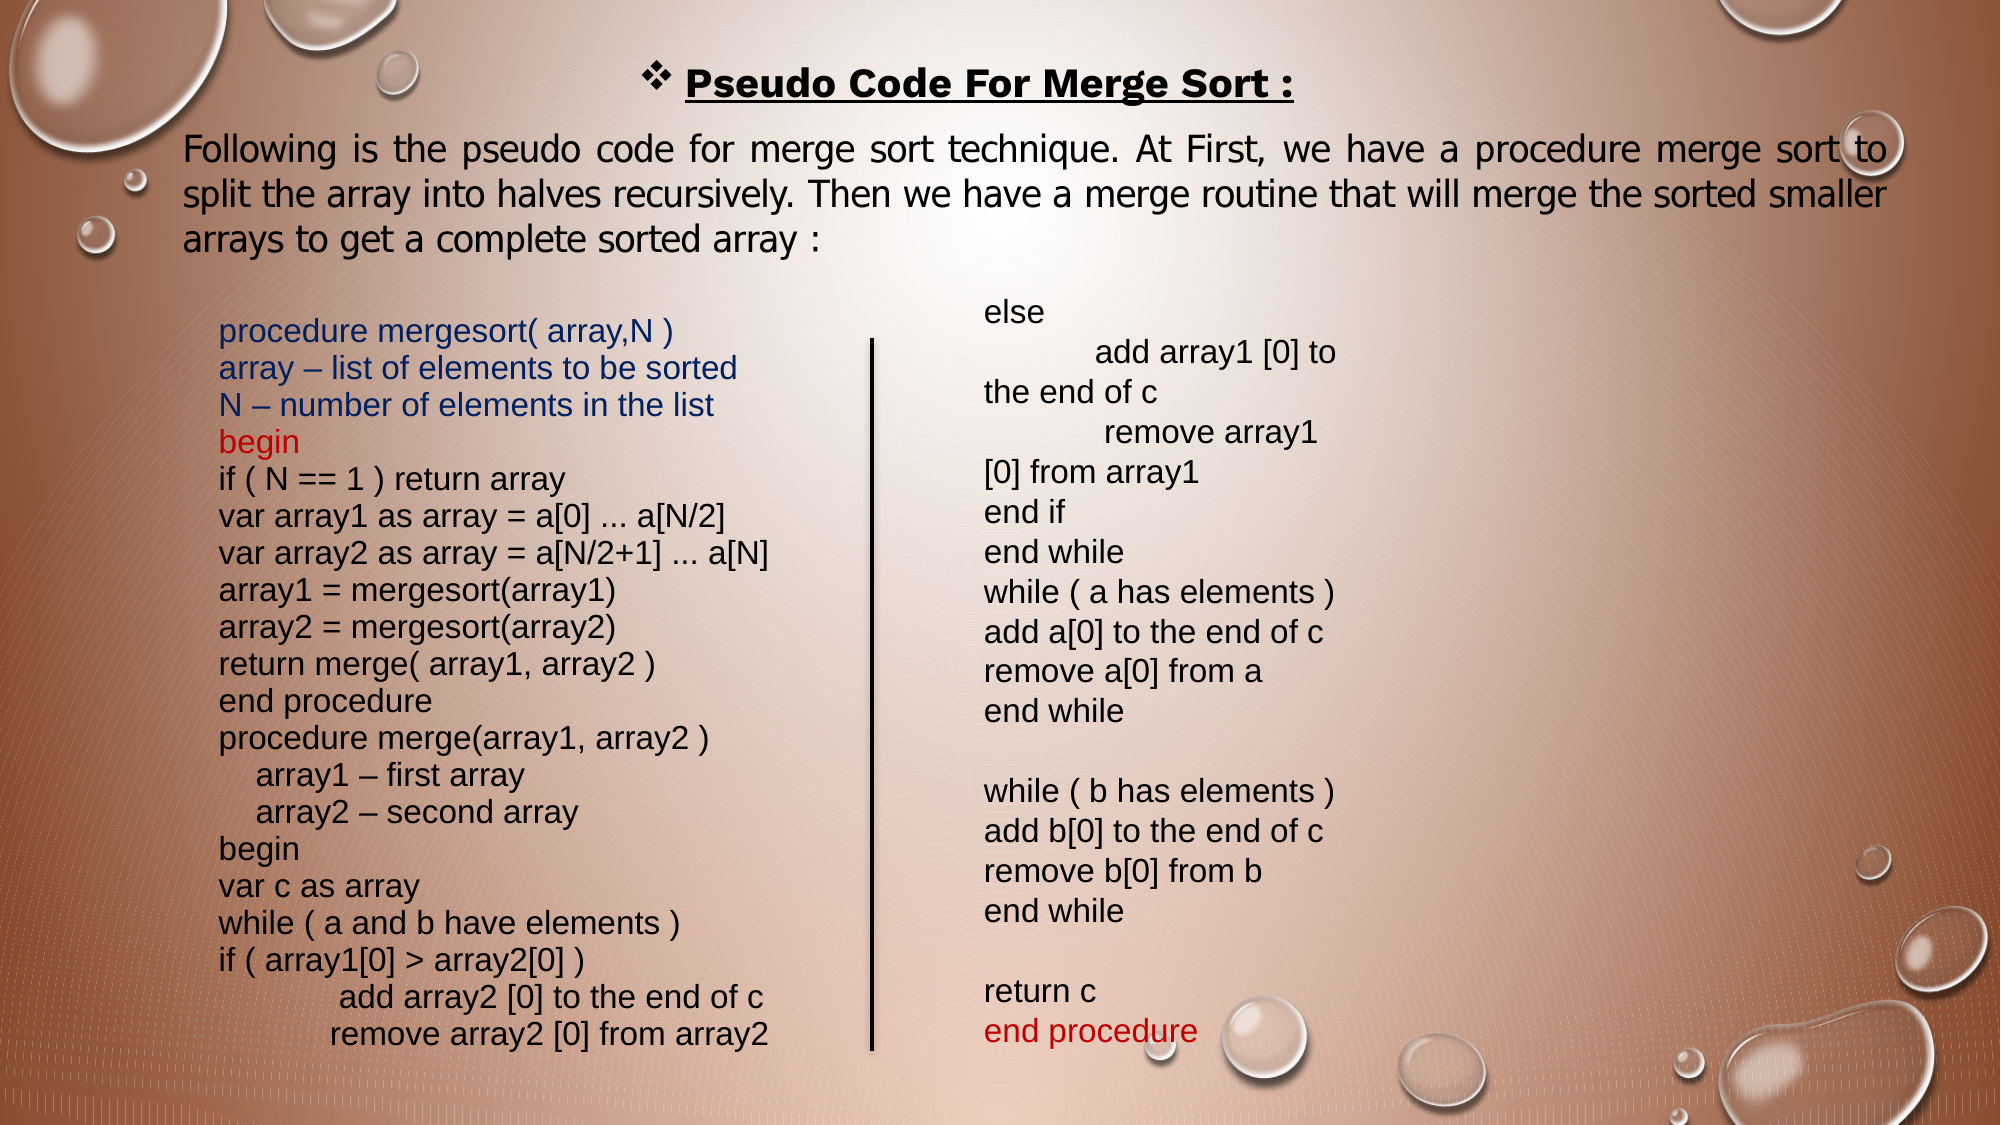

Pseudo Code For Merge Sort :

Following is the pseudo code for merge sort technique. At First, we have a procedure merge sort to split the array into halves recursively. Then we have a merge routine that will merge the sorted smaller arrays to get a complete sorted array :
| procedure mergesort( array,N ) array – list of elements to be sorted N – number of elements in the list begin if ( N == 1 ) return array var array1 as array = a[0] ... a[N/2] var array2 as array = a[N/2+1] ... a[N] array1 = mergesort(array1) array2 = mergesort(array2) return merge( array1, array2 ) end procedure procedure merge(array1, array2 )     array1 – first array     array2 – second array begin var c as array while ( a and b have elements ) if ( array1[0] > array2[0] )              add array2 [0] to the end of c             remove array2 [0] from array2 |
| --- |
else
            add array1 [0] to the end of c
             remove array1 [0] from array1
end if
end while
while ( a has elements )
add a[0] to the end of c
remove a[0] from a
end while

while ( b has elements )
add b[0] to the end of c
remove b[0] from b
end while

return c
end procedure